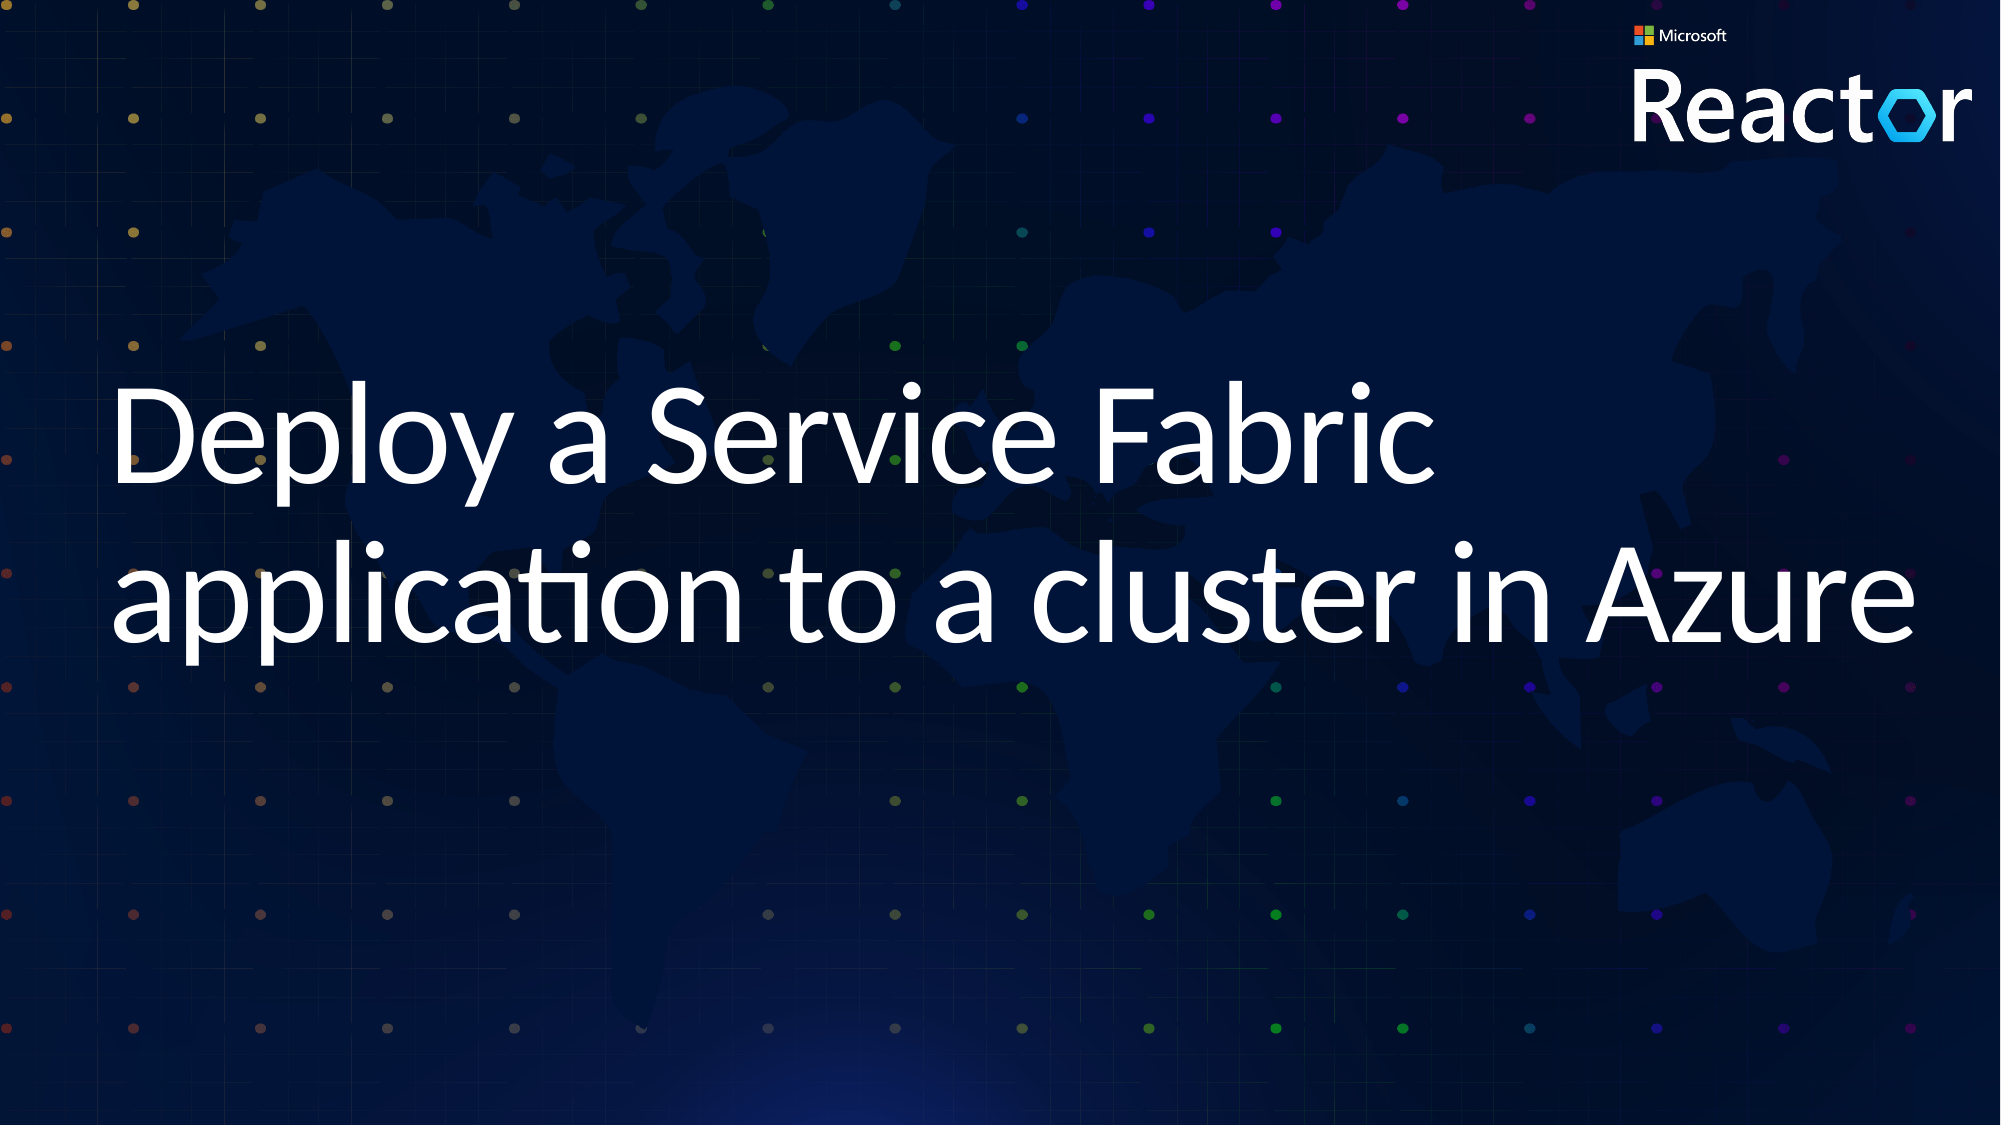

# Deploy a Service Fabric application to a cluster in Azure